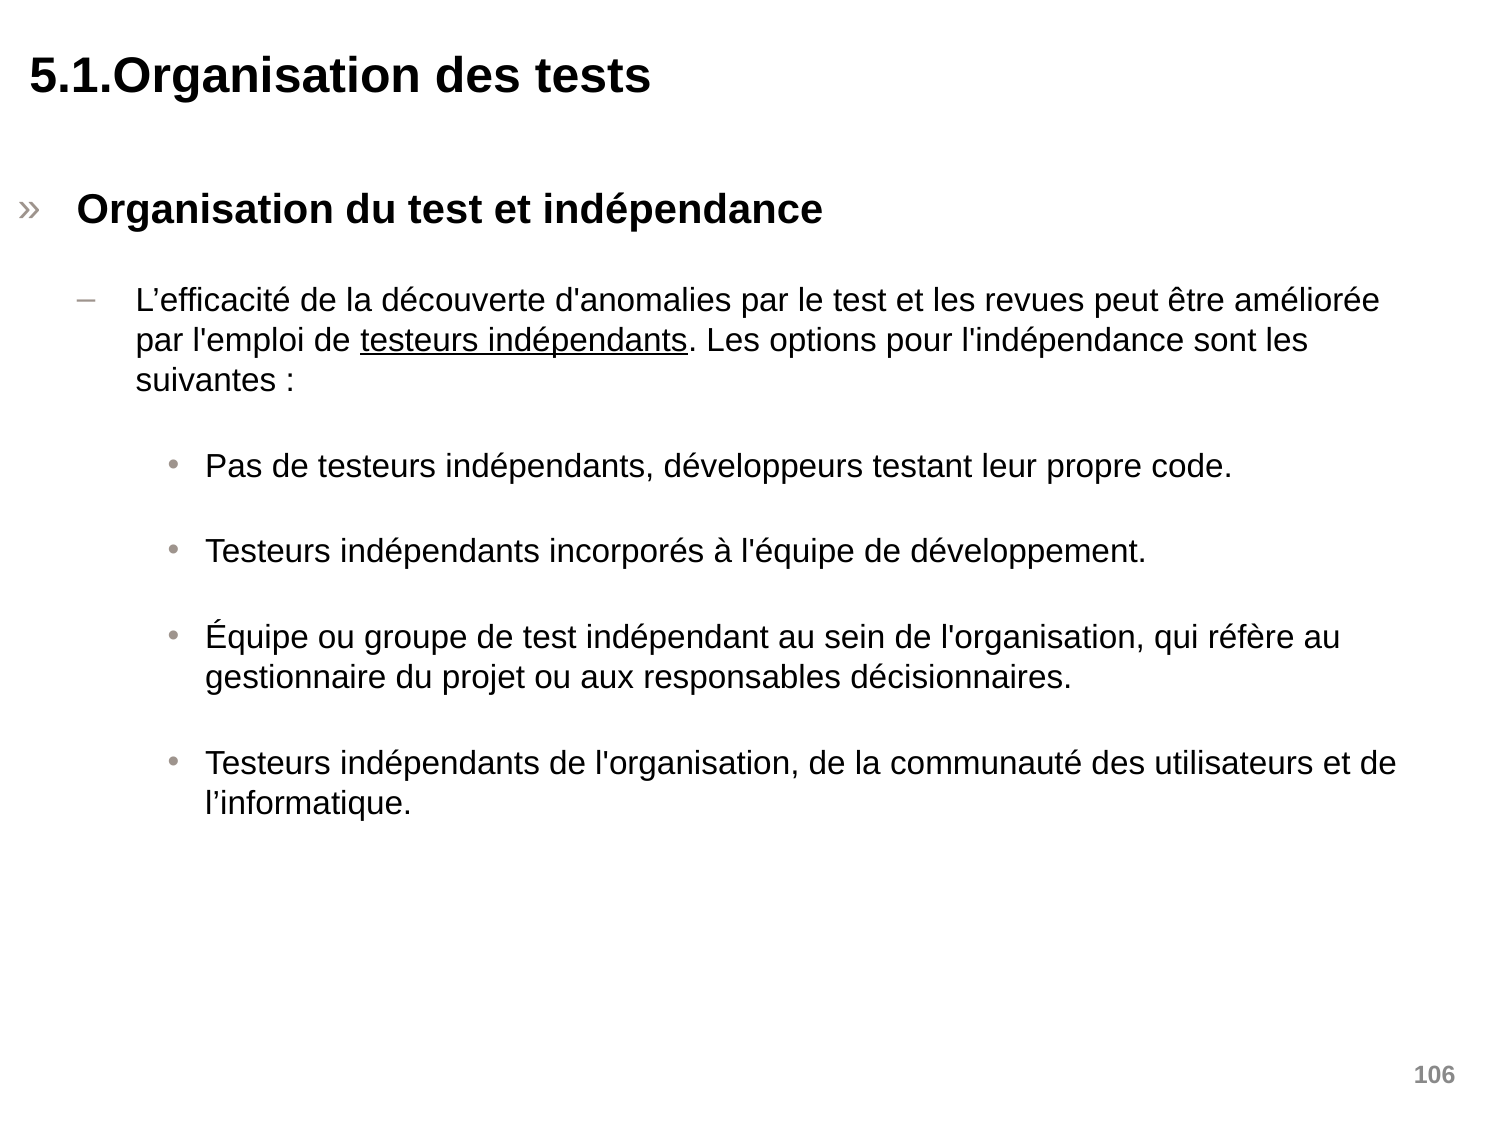

5.1.Organisation des tests

Organisation du test et indépendance
L’efficacité de la découverte d'anomalies par le test et les revues peut être améliorée par l'emploi de testeurs indépendants. Les options pour l'indépendance sont les suivantes :
Pas de testeurs indépendants, développeurs testant leur propre code.
Testeurs indépendants incorporés à l'équipe de développement.
Équipe ou groupe de test indépendant au sein de l'organisation, qui réfère au gestionnaire du projet ou aux responsables décisionnaires.
Testeurs indépendants de l'organisation, de la communauté des utilisateurs et de l’informatique.
106